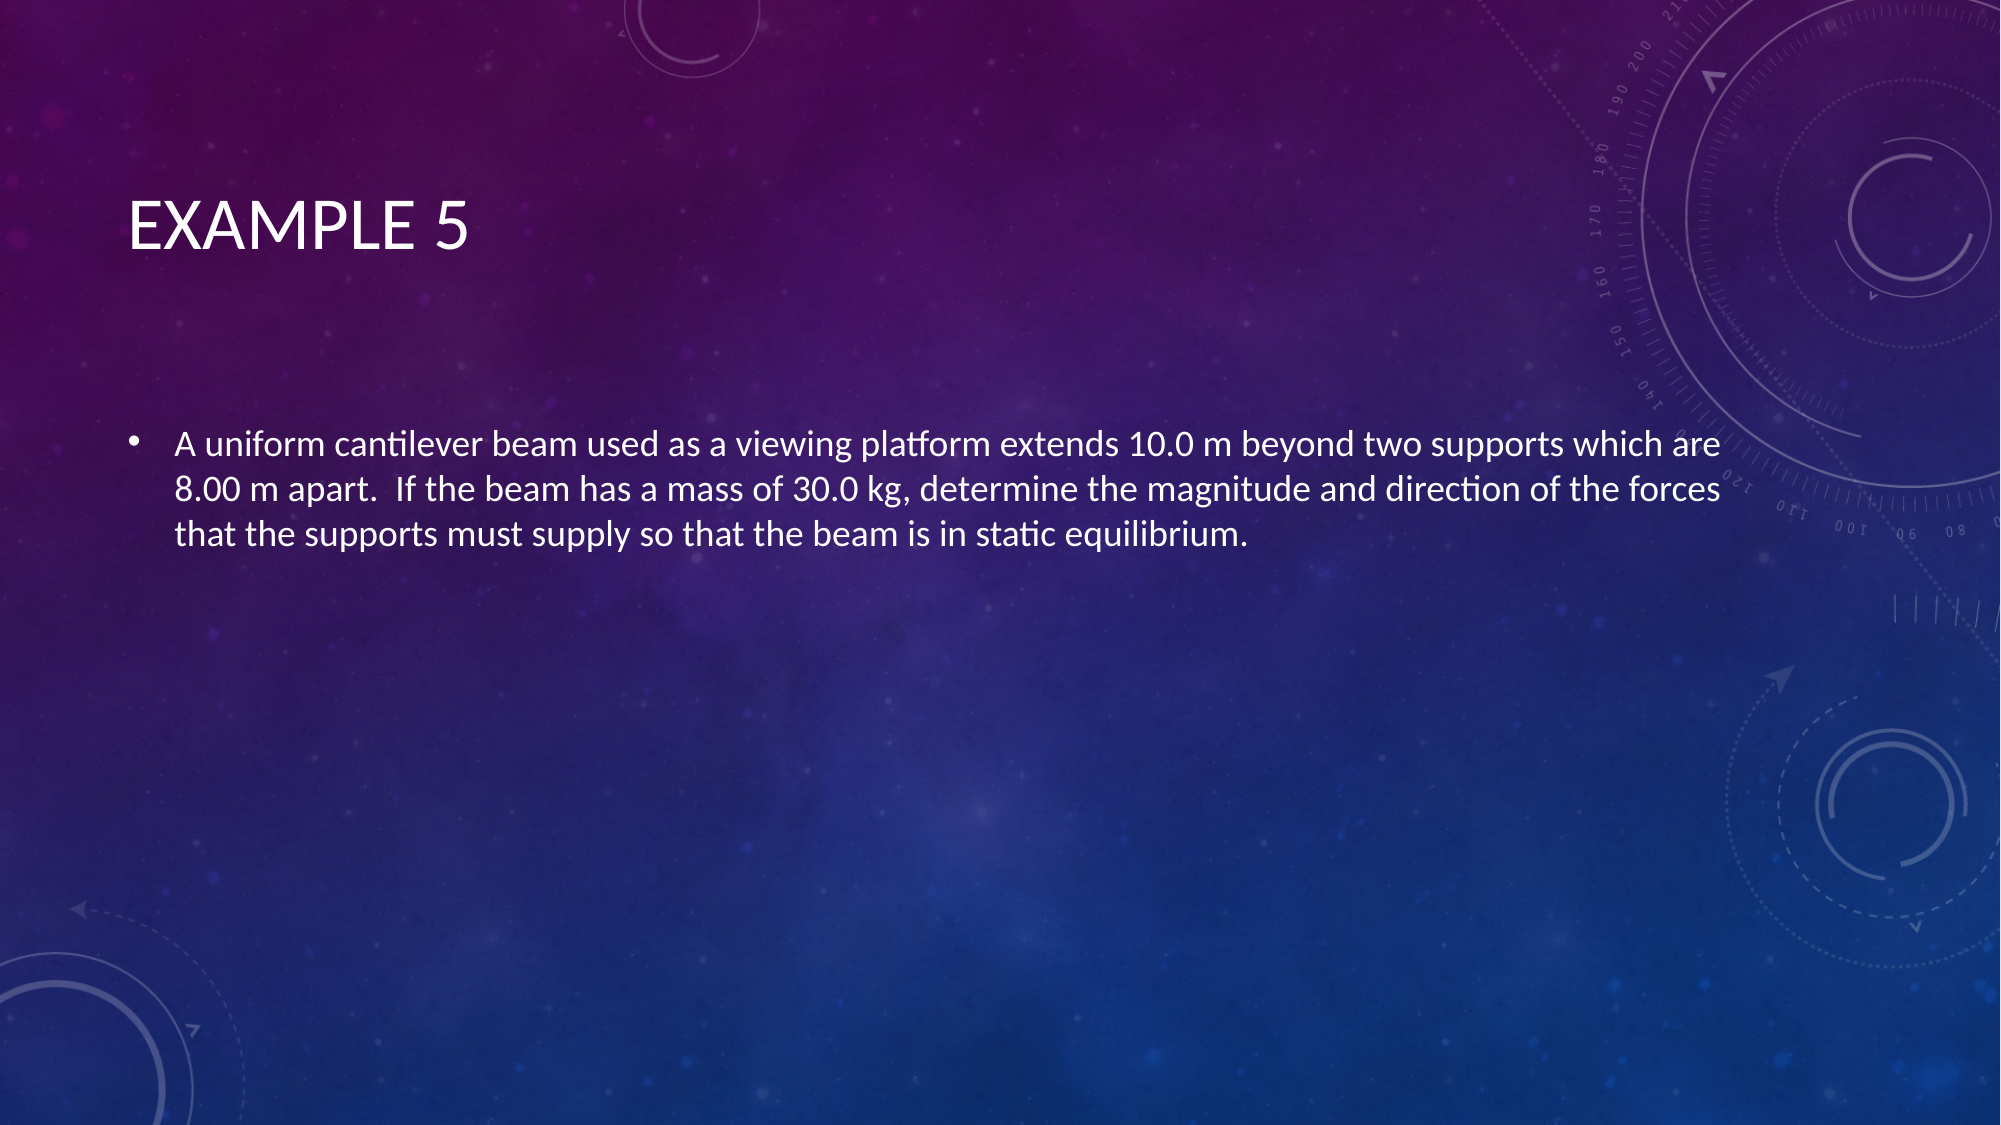

# Example 5
A uniform cantilever beam used as a viewing platform extends 10.0 m beyond two supports which are 8.00 m apart.  If the beam has a mass of 30.0 kg, determine the magnitude and direction of the forces that the supports must supply so that the beam is in static equilibrium.